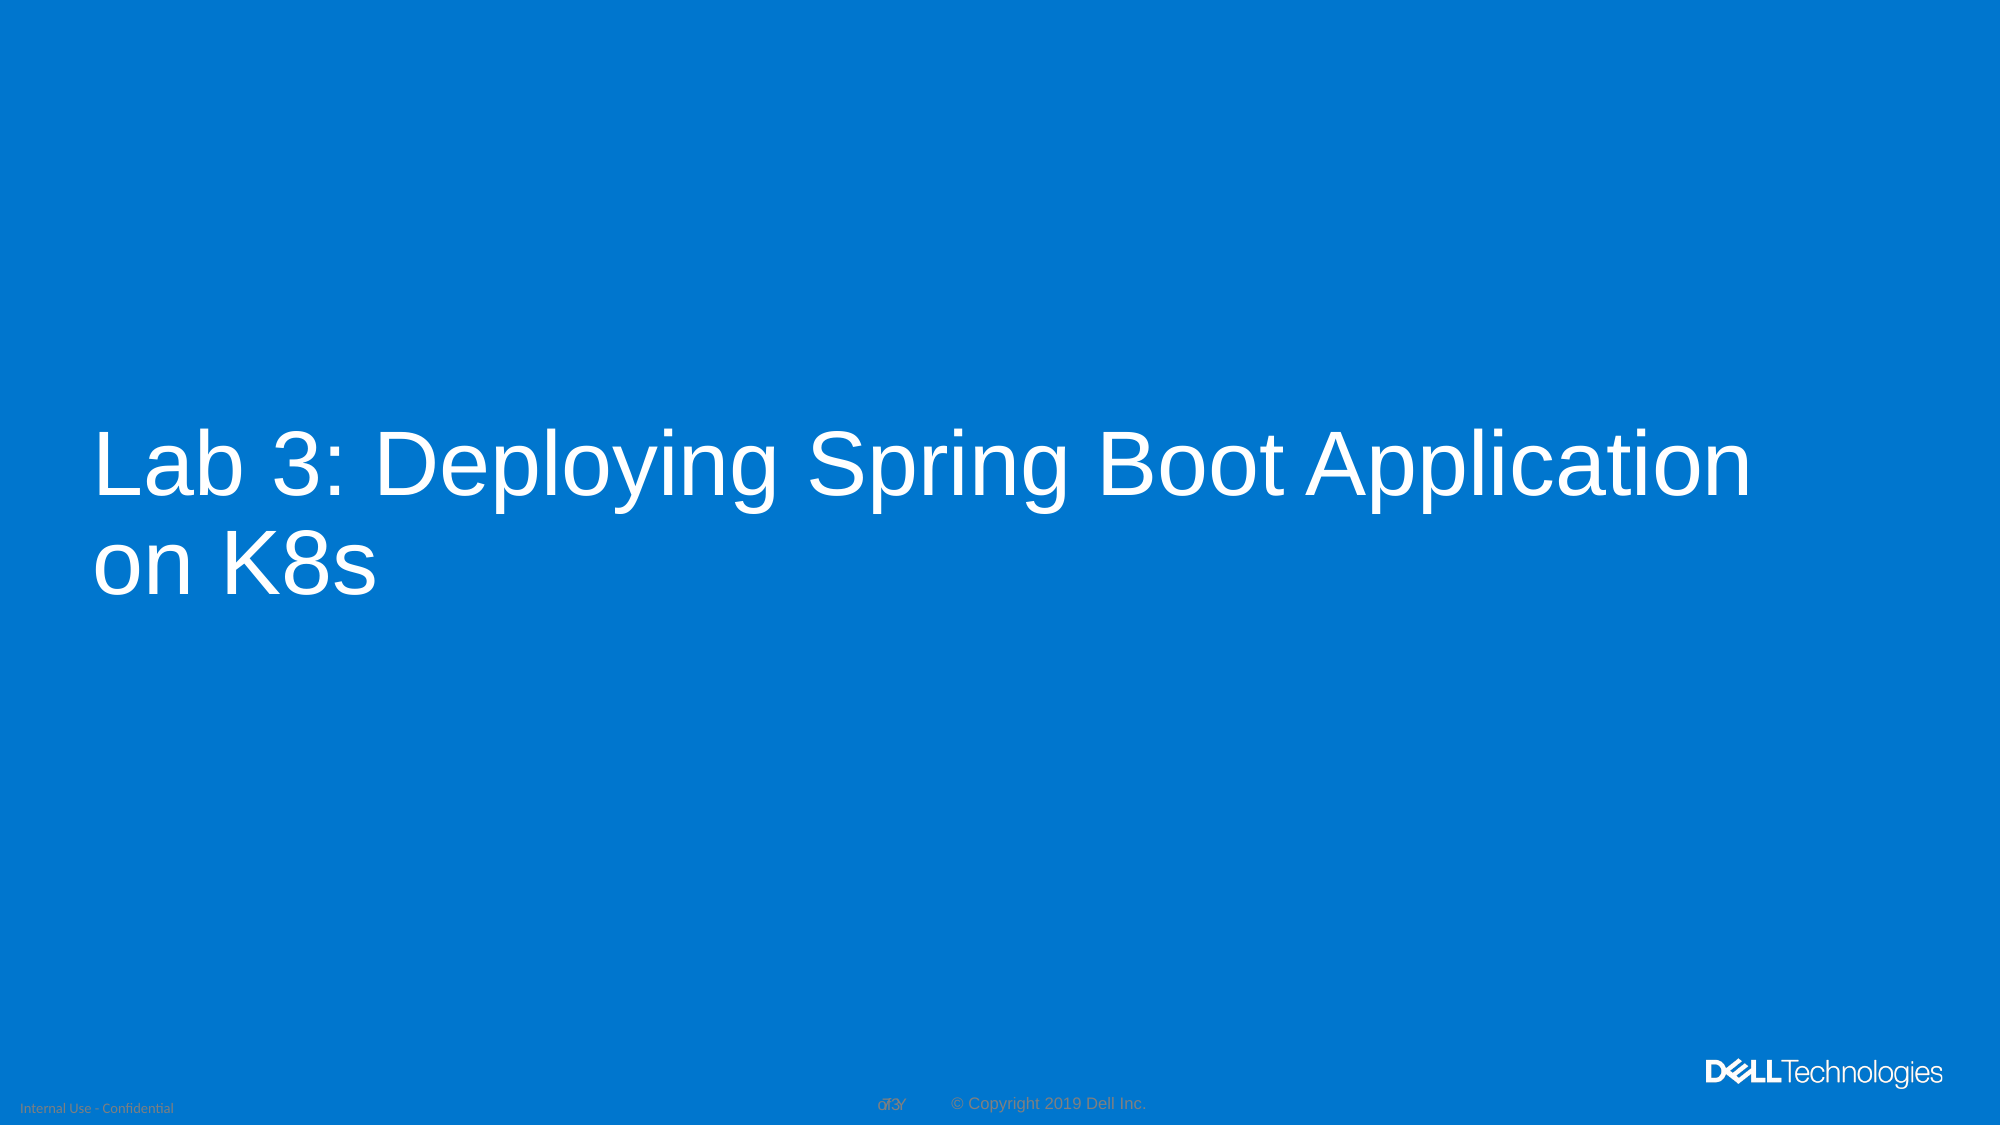

# Lab 3: Deploying Spring Boot Application on K8s